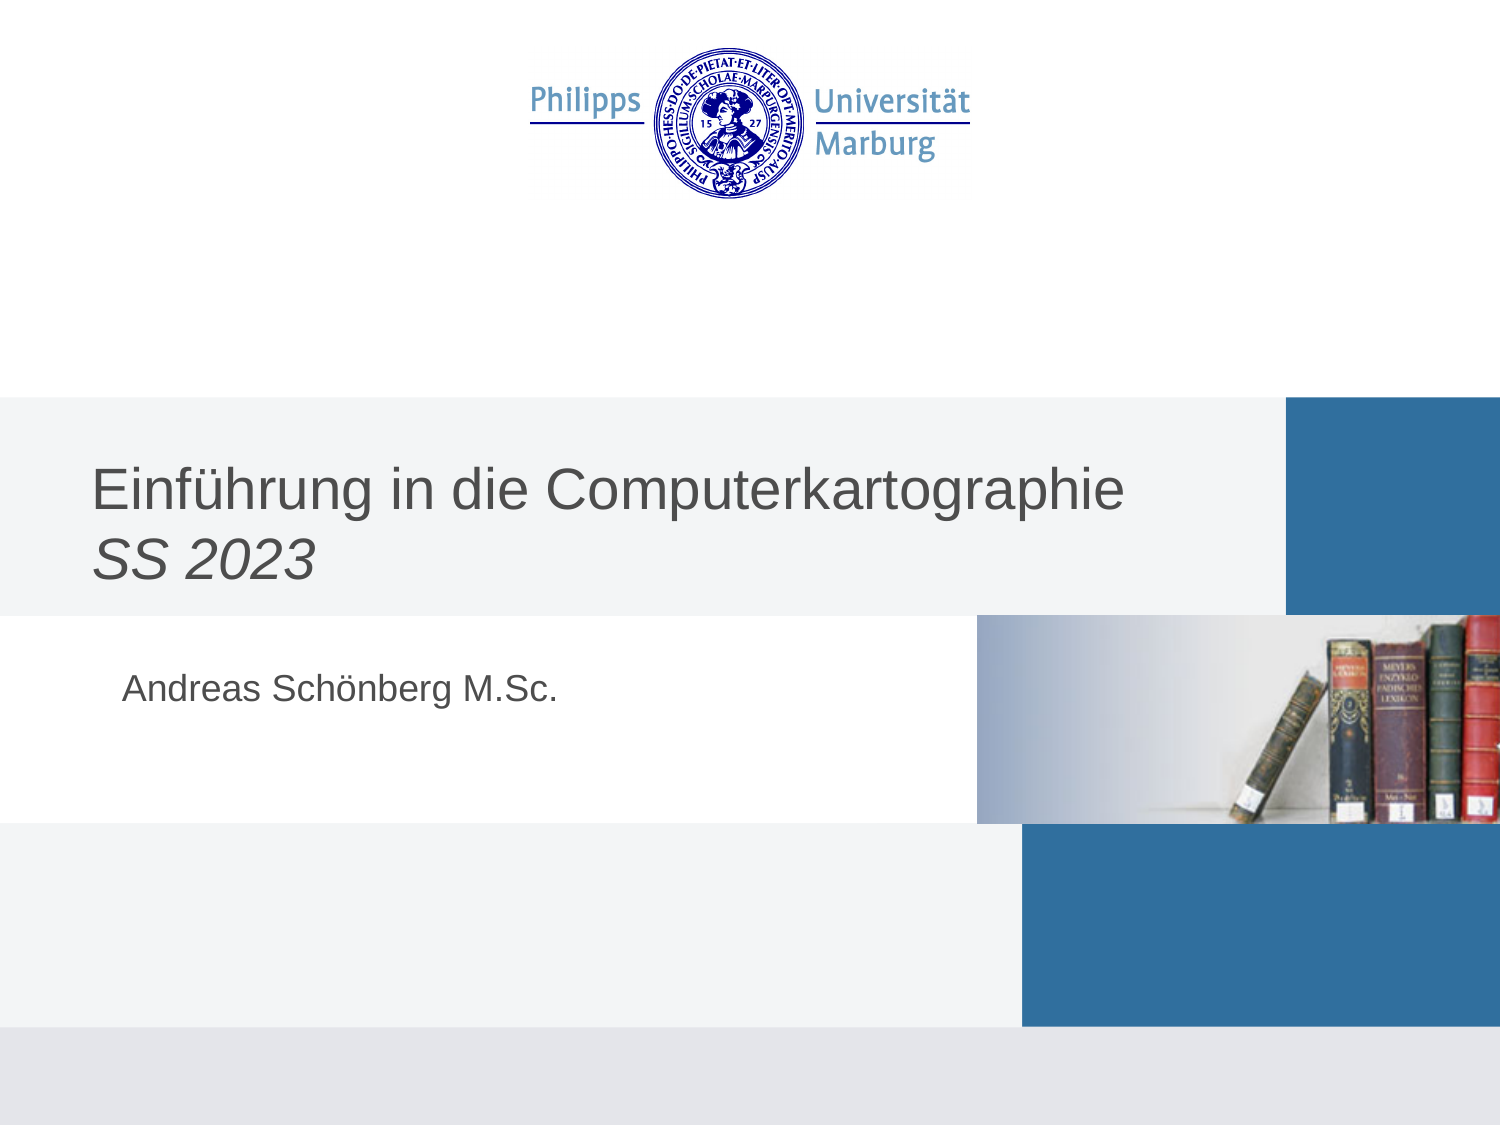

# Einführung in die Computerkartographie SS 2023
Andreas Schönberg M.Sc.